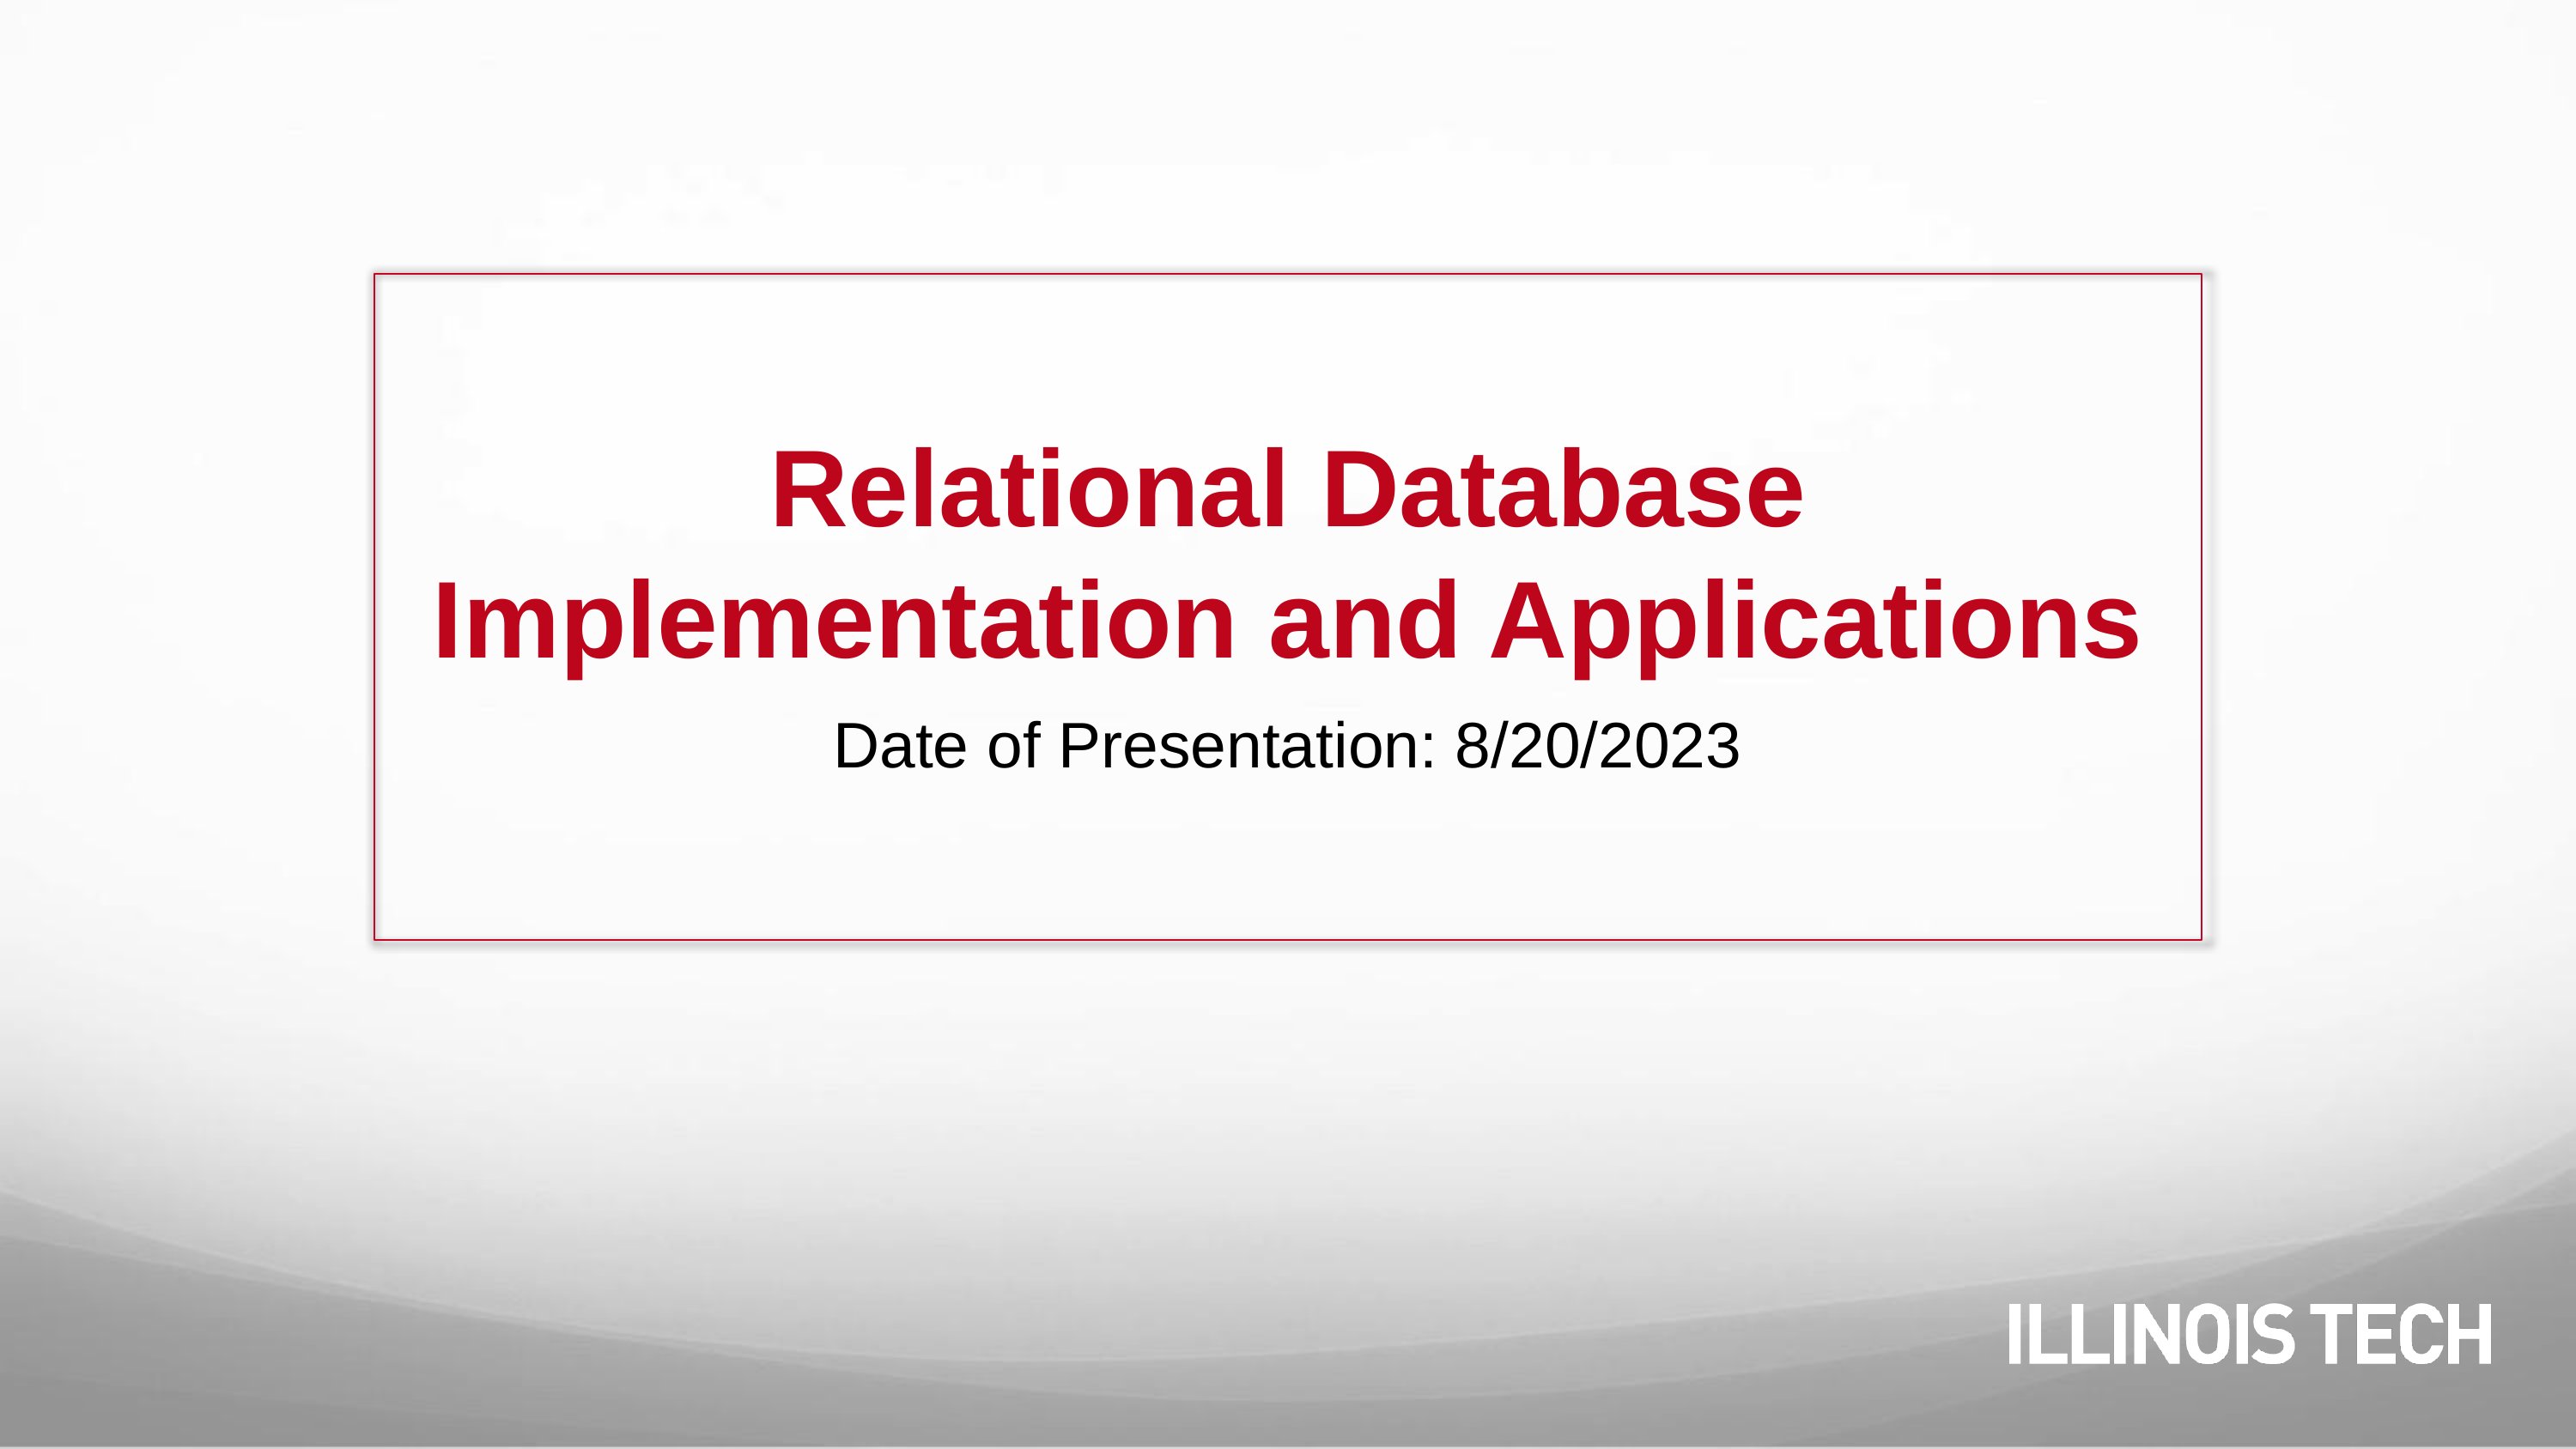

# Relational Database Implementation and Applications
Date of Presentation: 8/20/2023